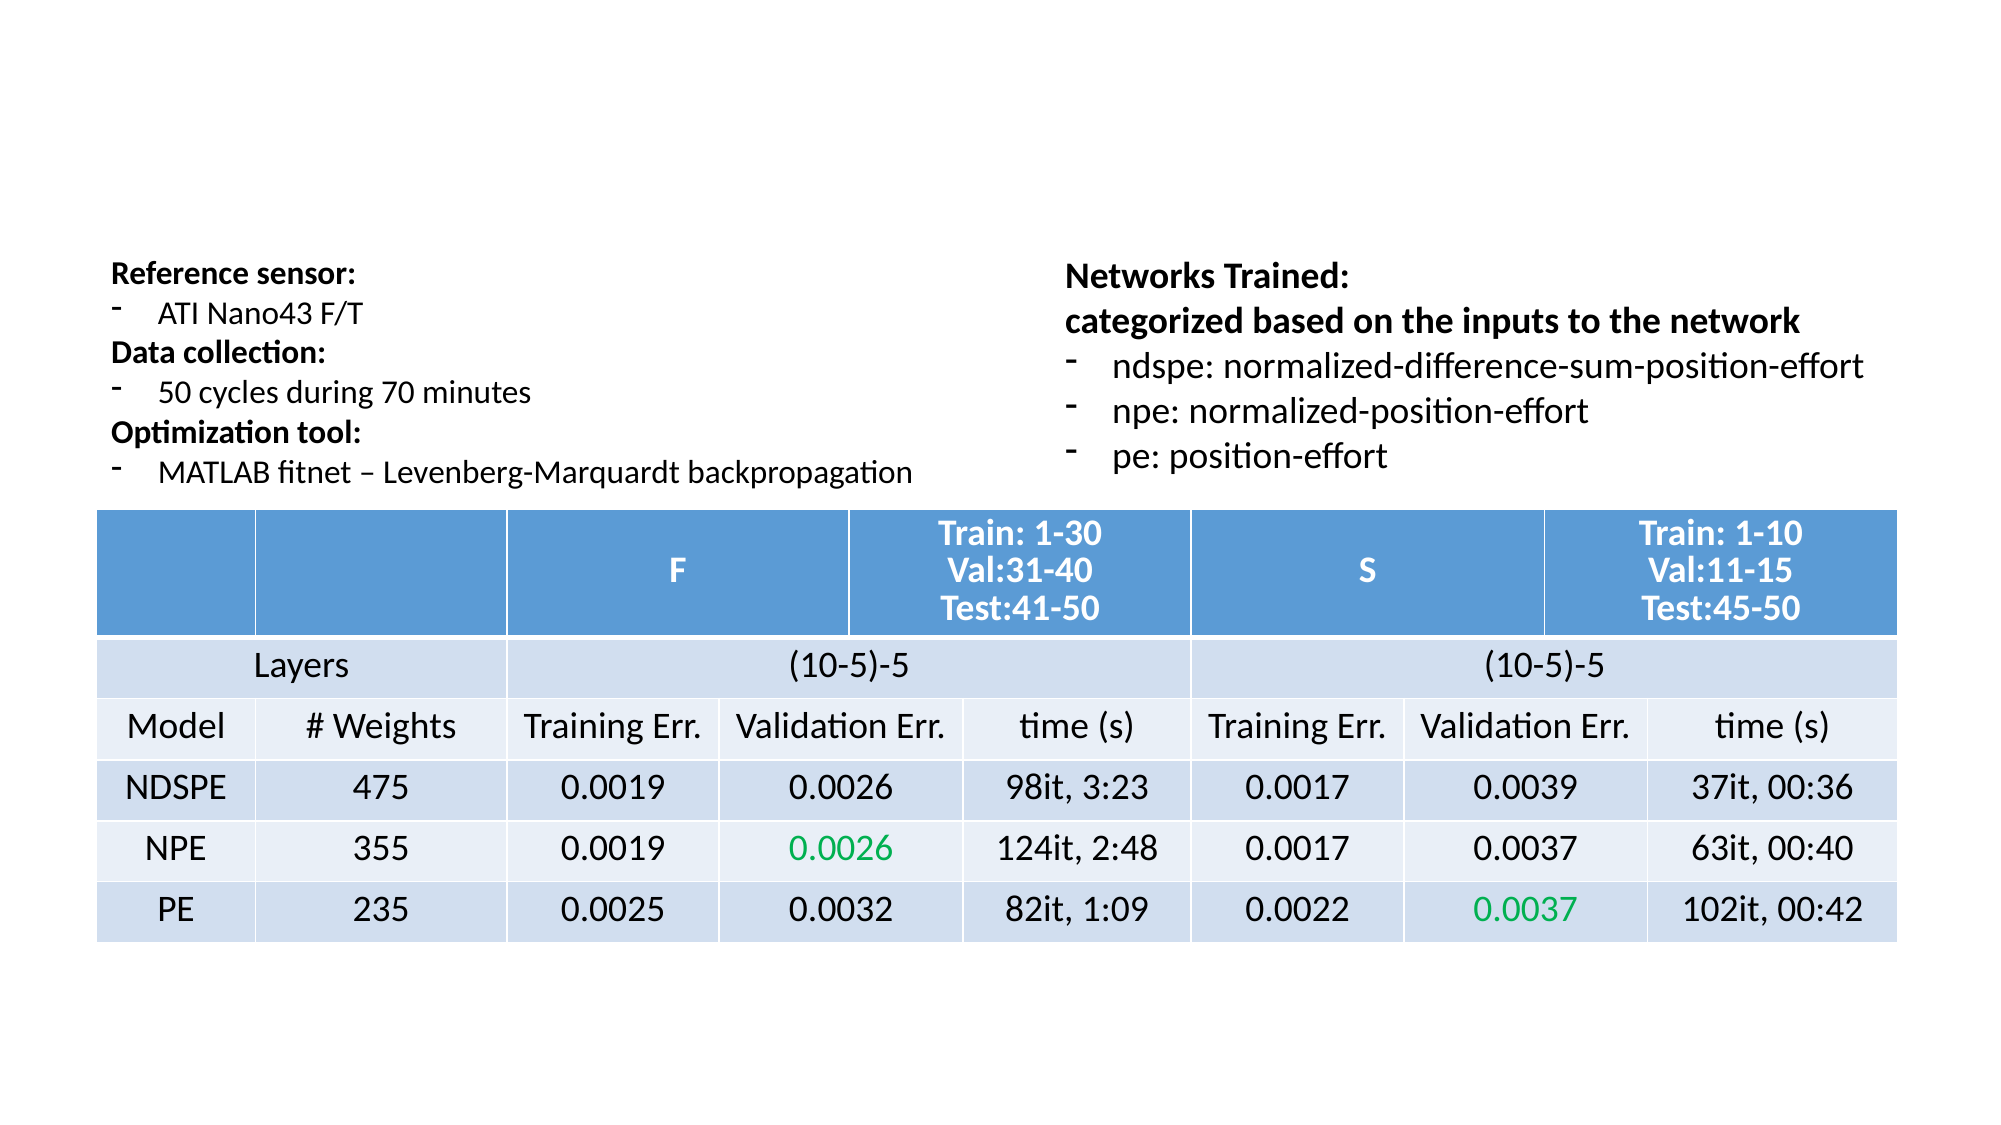

Reference sensor:
ATI Nano43 F/T
Data collection:
50 cycles during 70 minutes
Optimization tool:
MATLAB fitnet – Levenberg-Marquardt backpropagation
Networks Trained:
categorized based on the inputs to the network
ndspe: normalized-difference-sum-position-effort
npe: normalized-position-effort
pe: position-effort
|  |  | F |  | Train: 1-30 Val:31-40 Test:41-50 |  | S |  | Train: 1-10 Val:11-15 Test:45-50 |  |
| --- | --- | --- | --- | --- | --- | --- | --- | --- | --- |
| Layers |  | (10-5)-5 |  |  |  | (10-5)-5 |  |  |  |
| Model | # Weights | Training Err. | Validation Err. |  | time (s) | Training Err. | Validation Err. |  | time (s) |
| NDSPE | 475 | 0.0019 | 0.0026 |  | 98it, 3:23 | 0.0017 | 0.0039 |  | 37it, 00:36 |
| NPE | 355 | 0.0019 | 0.0026 |  | 124it, 2:48 | 0.0017 | 0.0037 |  | 63it, 00:40 |
| PE | 235 | 0.0025 | 0.0032 |  | 82it, 1:09 | 0.0022 | 0.0037 |  | 102it, 00:42 |